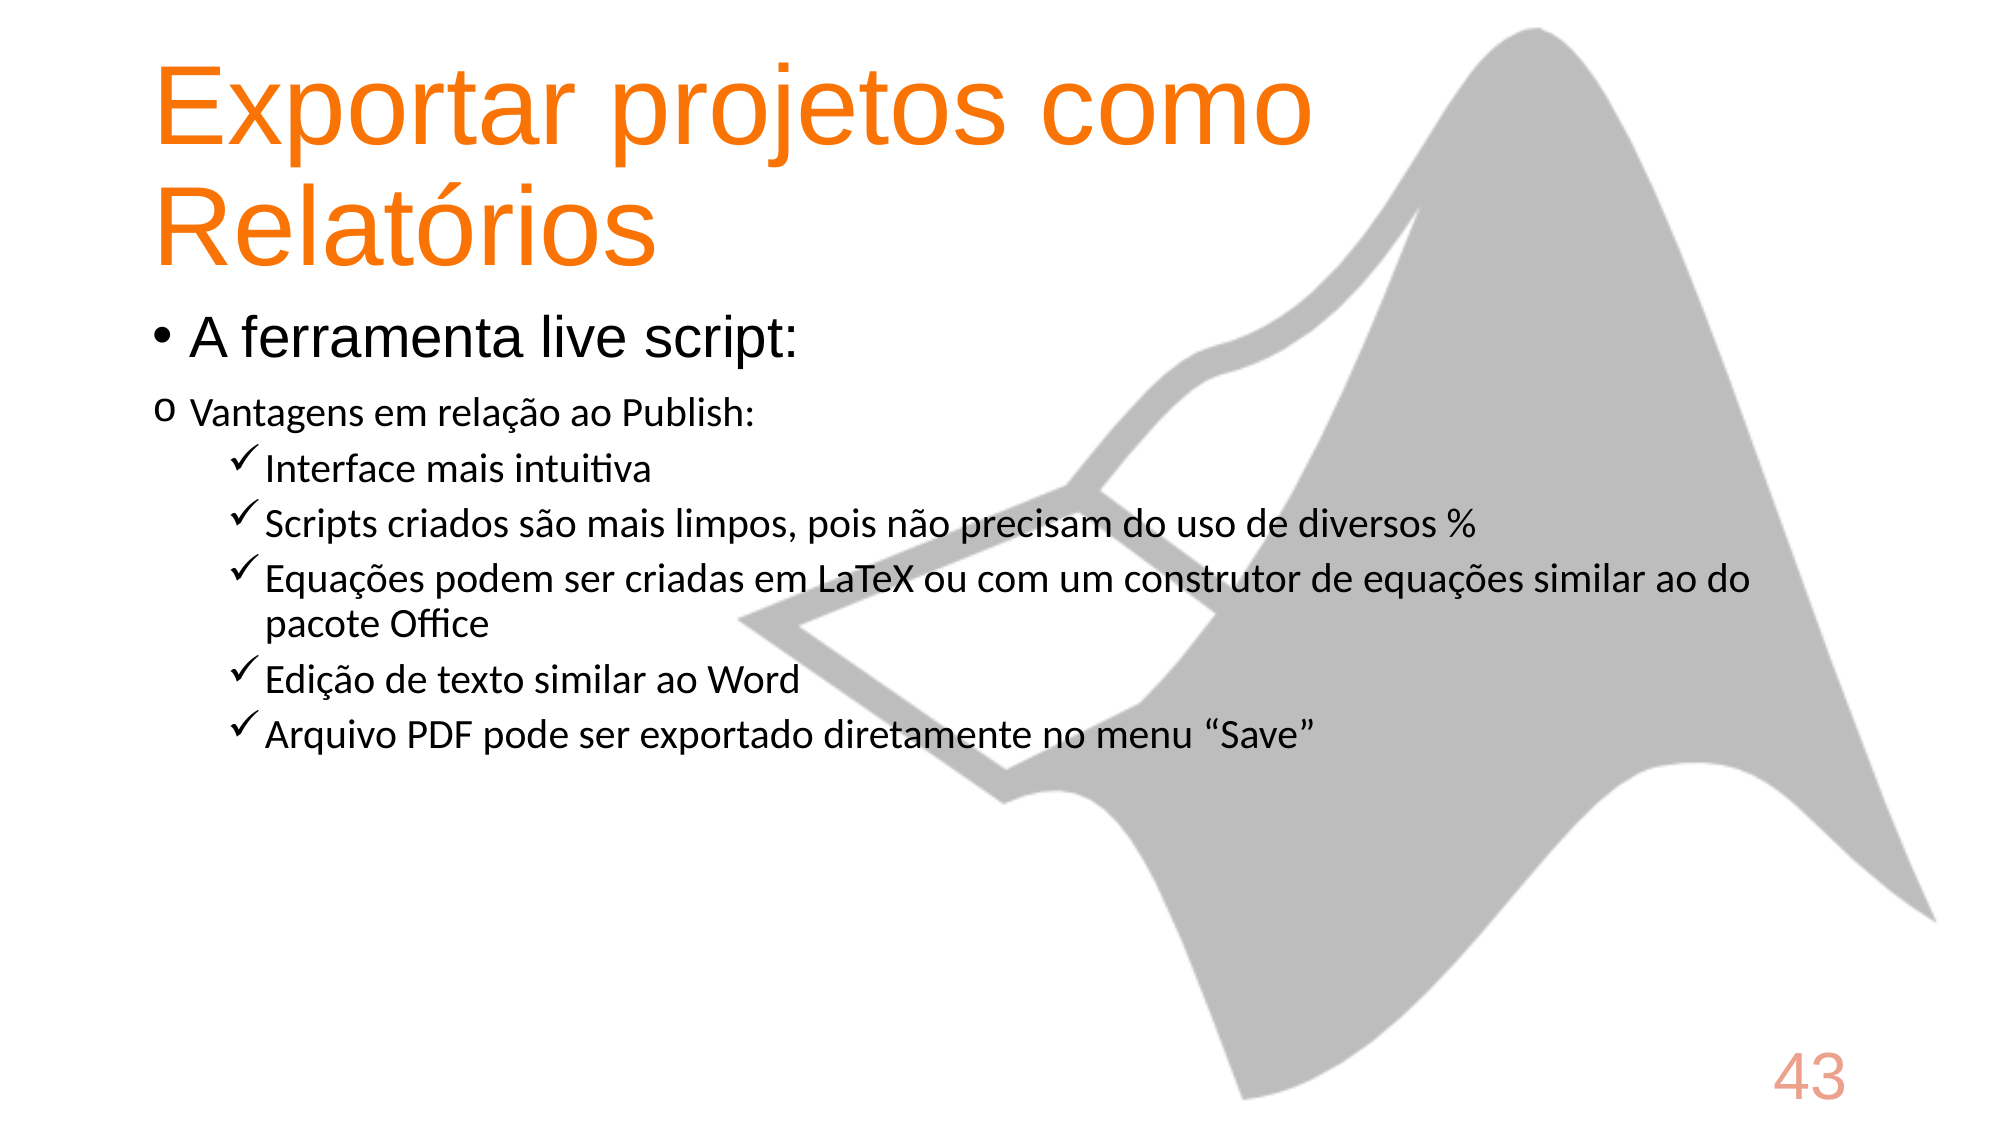

# Exportar projetos como Relatórios
A ferramenta live script:
Vantagens em relação ao Publish:
Interface mais intuitiva
Scripts criados são mais limpos, pois não precisam do uso de diversos %
Equações podem ser criadas em LaTeX ou com um construtor de equações similar ao do pacote Office
Edição de texto similar ao Word
Arquivo PDF pode ser exportado diretamente no menu “Save”

43